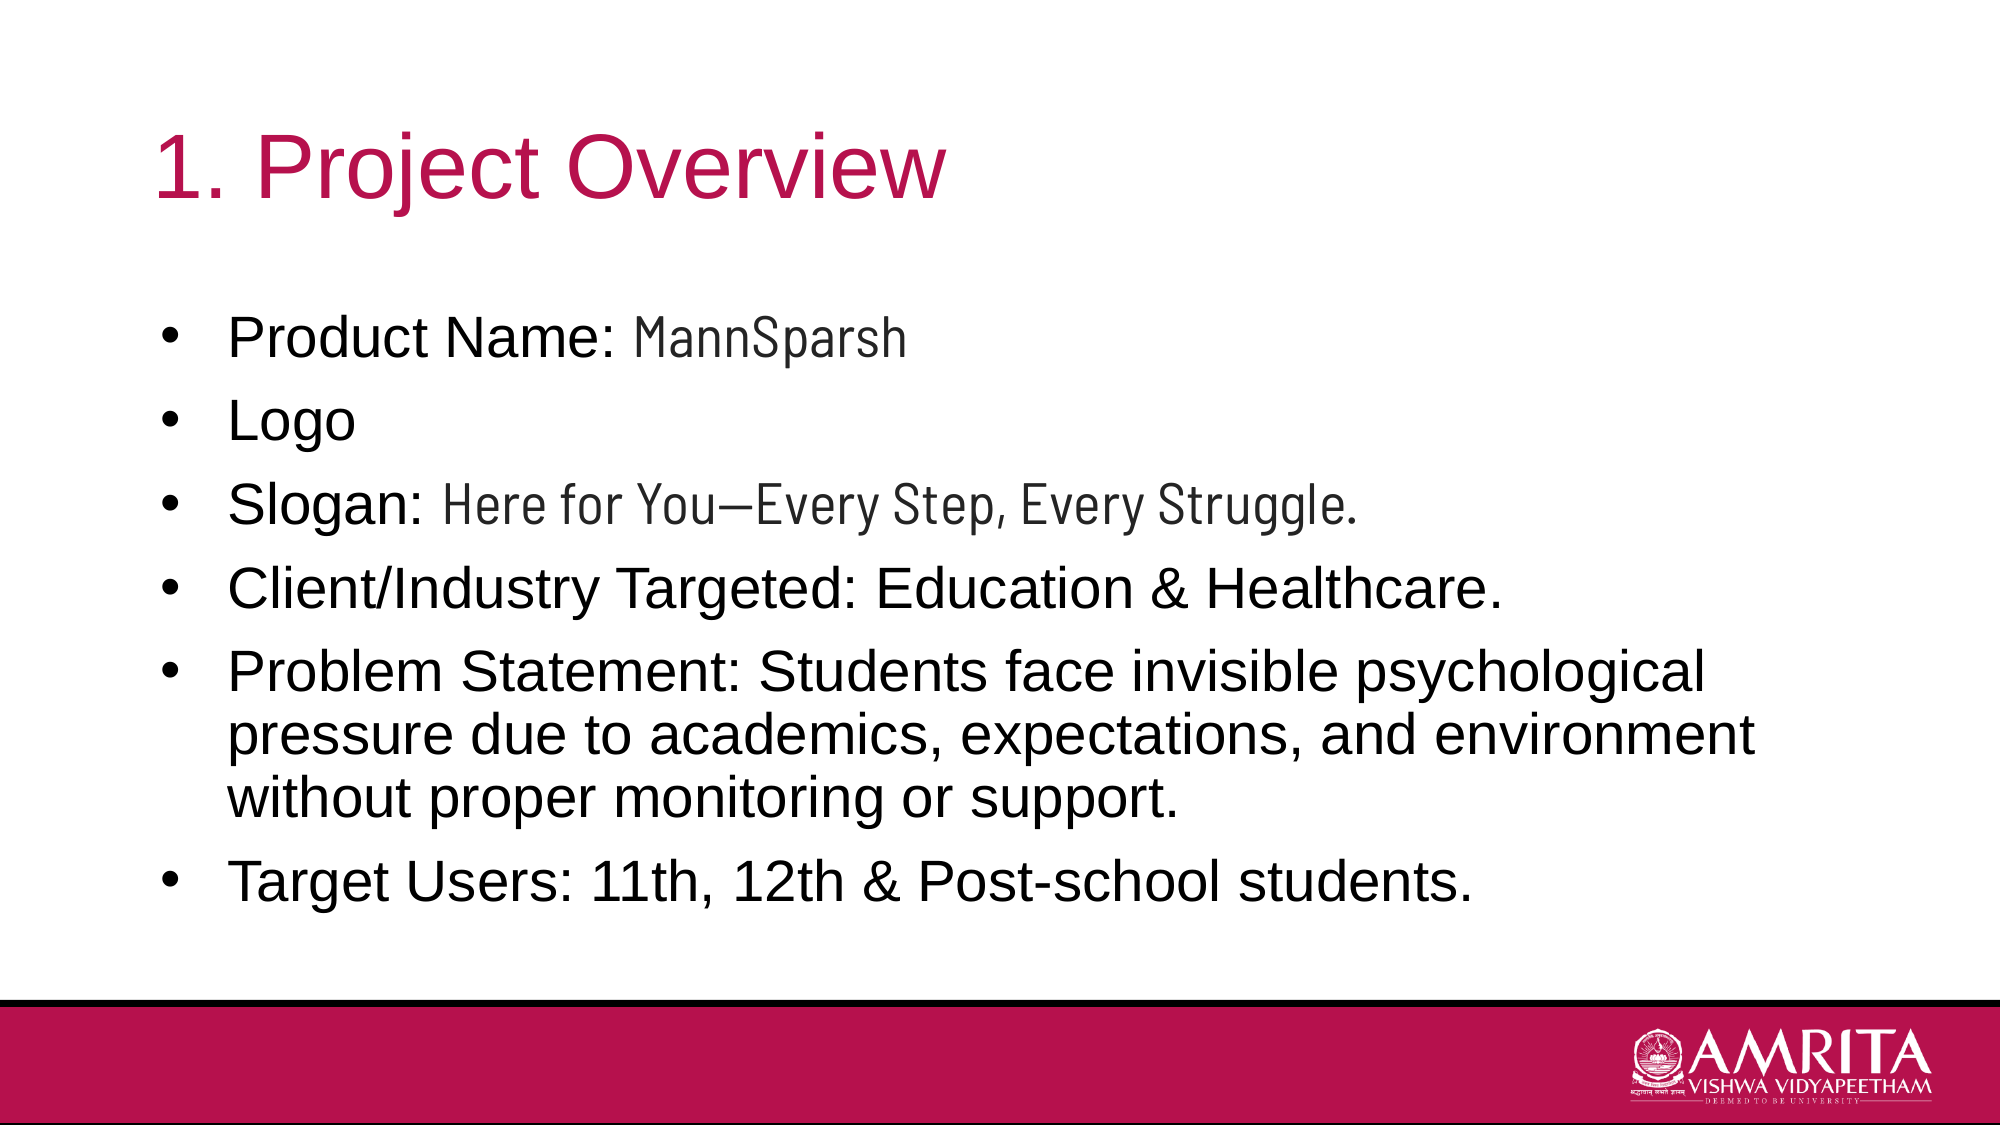

# 1. Project Overview
Product Name: MannSparsh
Logo
Slogan: Here for You—Every Step, Every Struggle.
Client/Industry Targeted: Education & Healthcare.
Problem Statement: Students face invisible psychological pressure due to academics, expectations, and environment without proper monitoring or support.
Target Users: 11th, 12th & Post-school students.